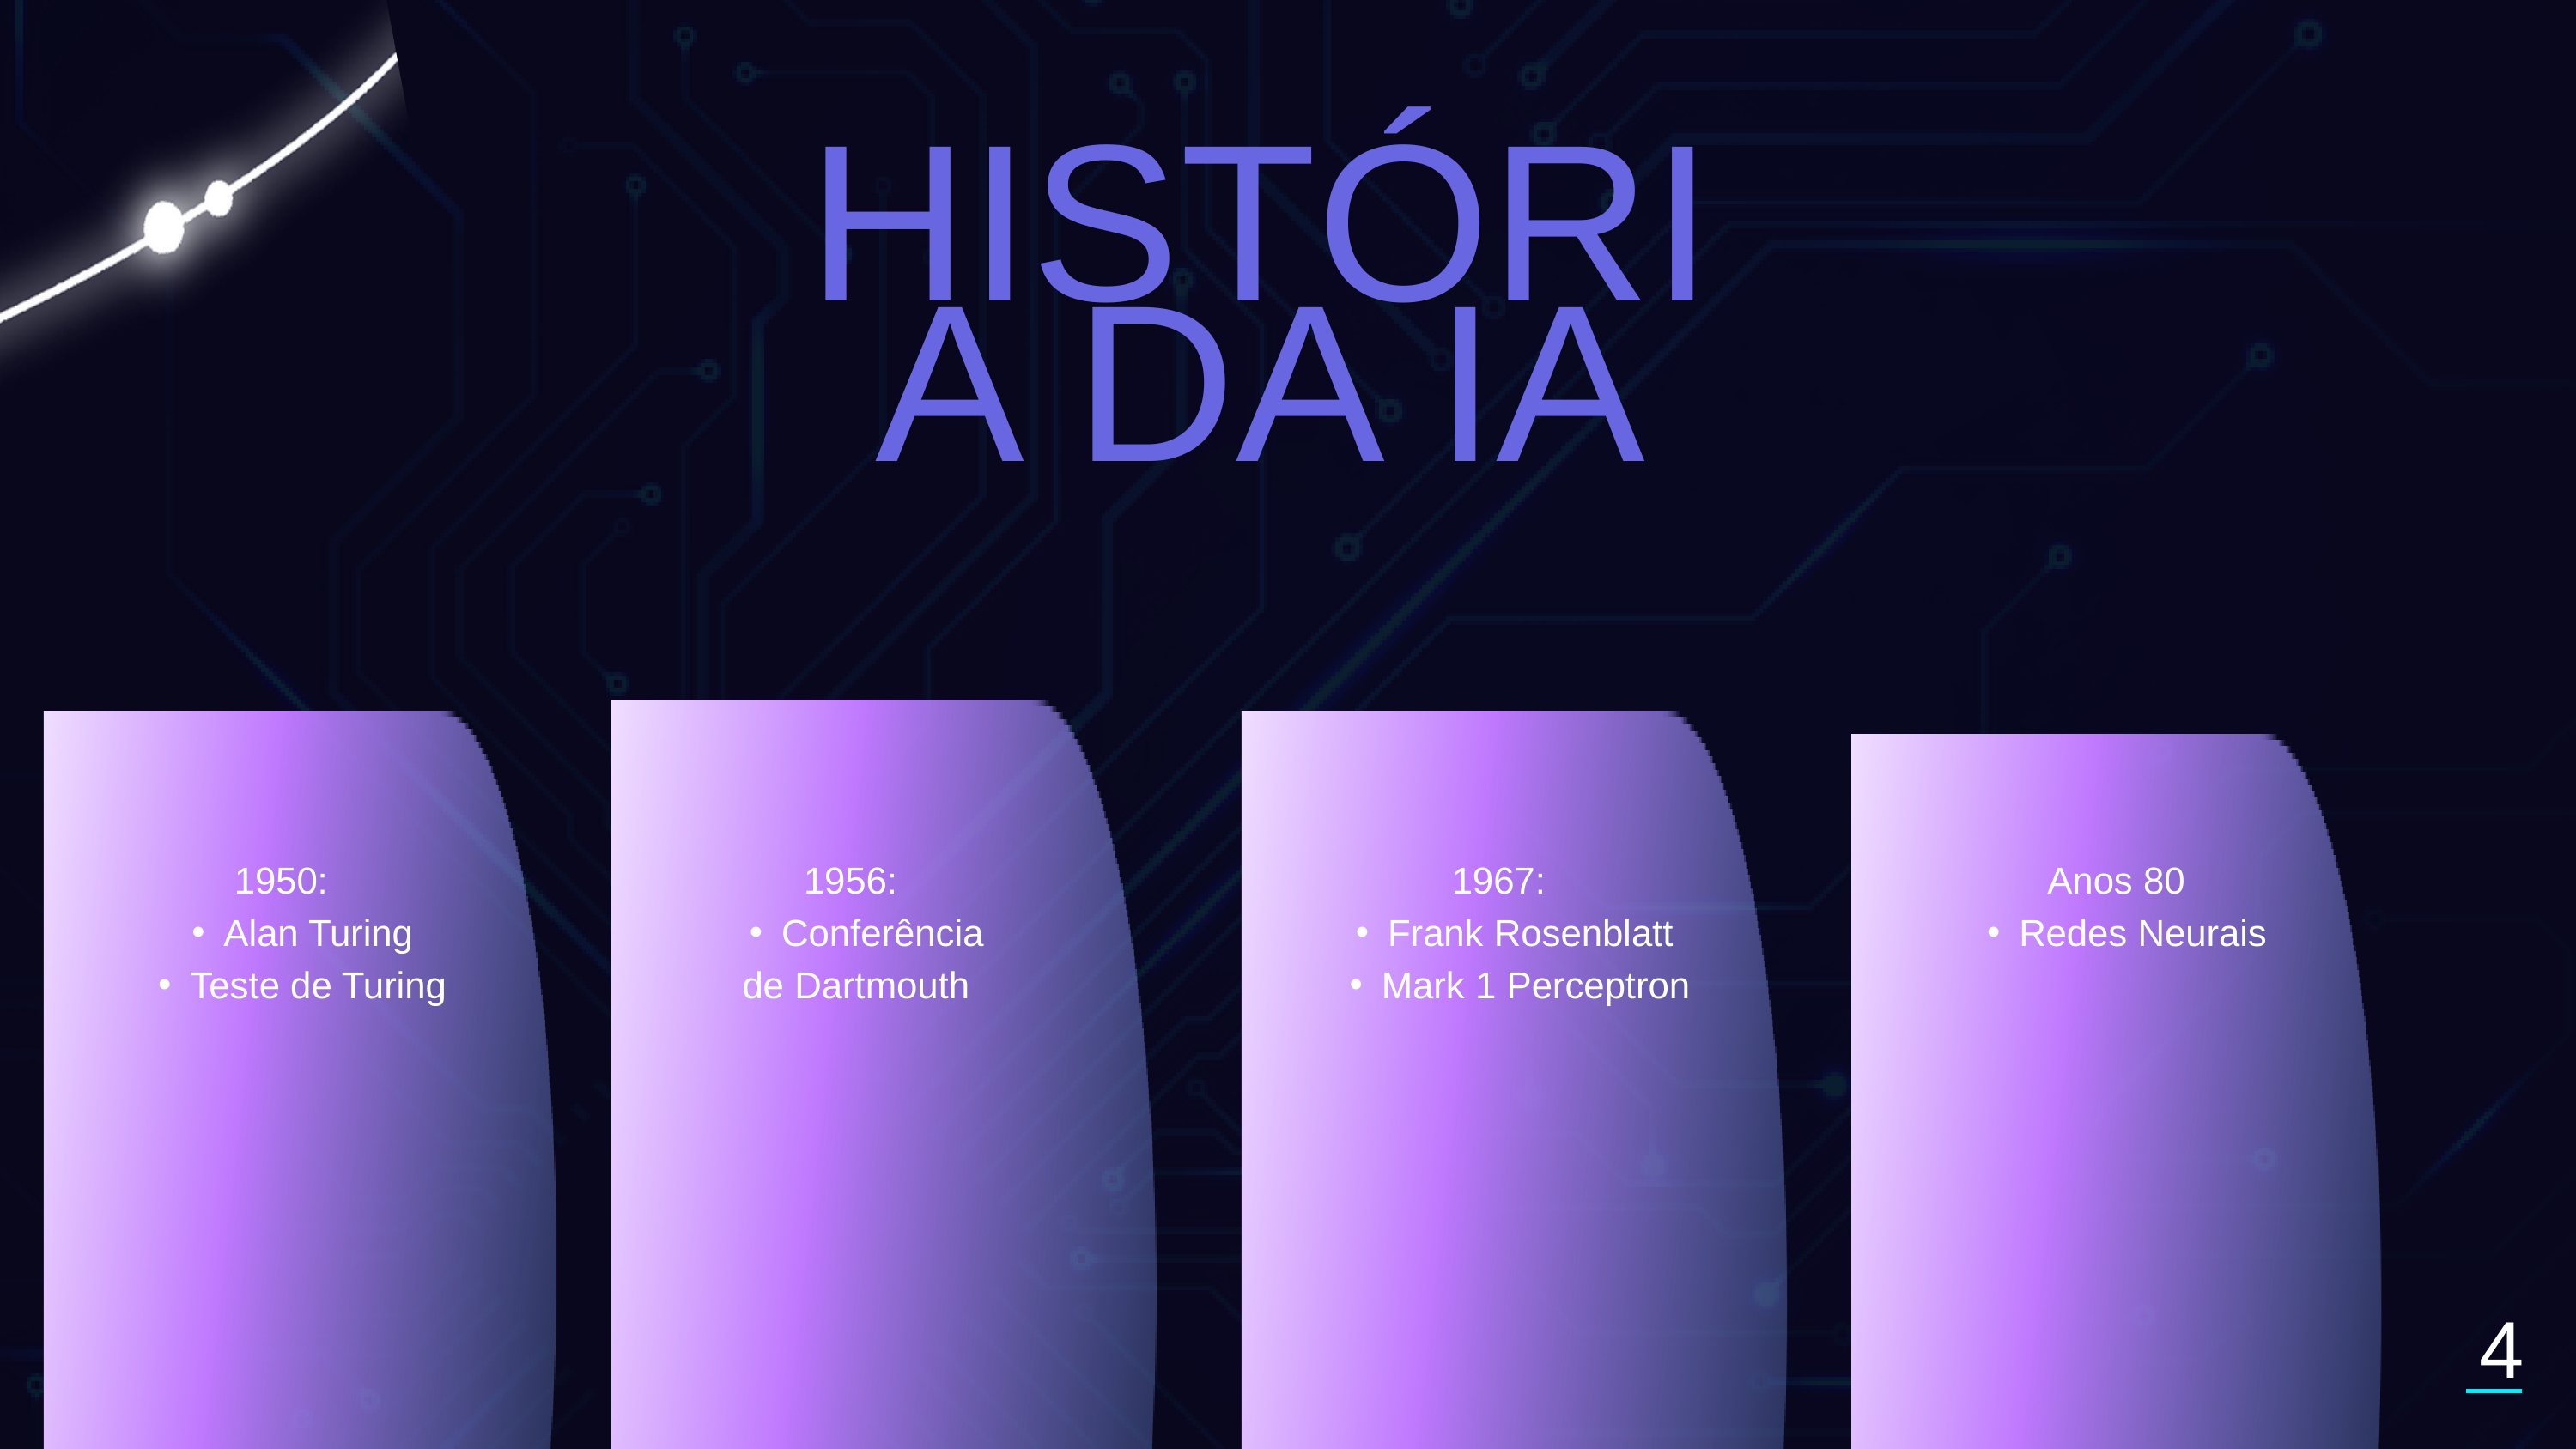

HISTÓRIA DA IA
1950:
Alan Turing
Teste de Turing
1956:
Conferência
de Dartmouth

1967:
Frank Rosenblatt
Mark 1 Perceptron
Anos 80
Redes Neurais

4